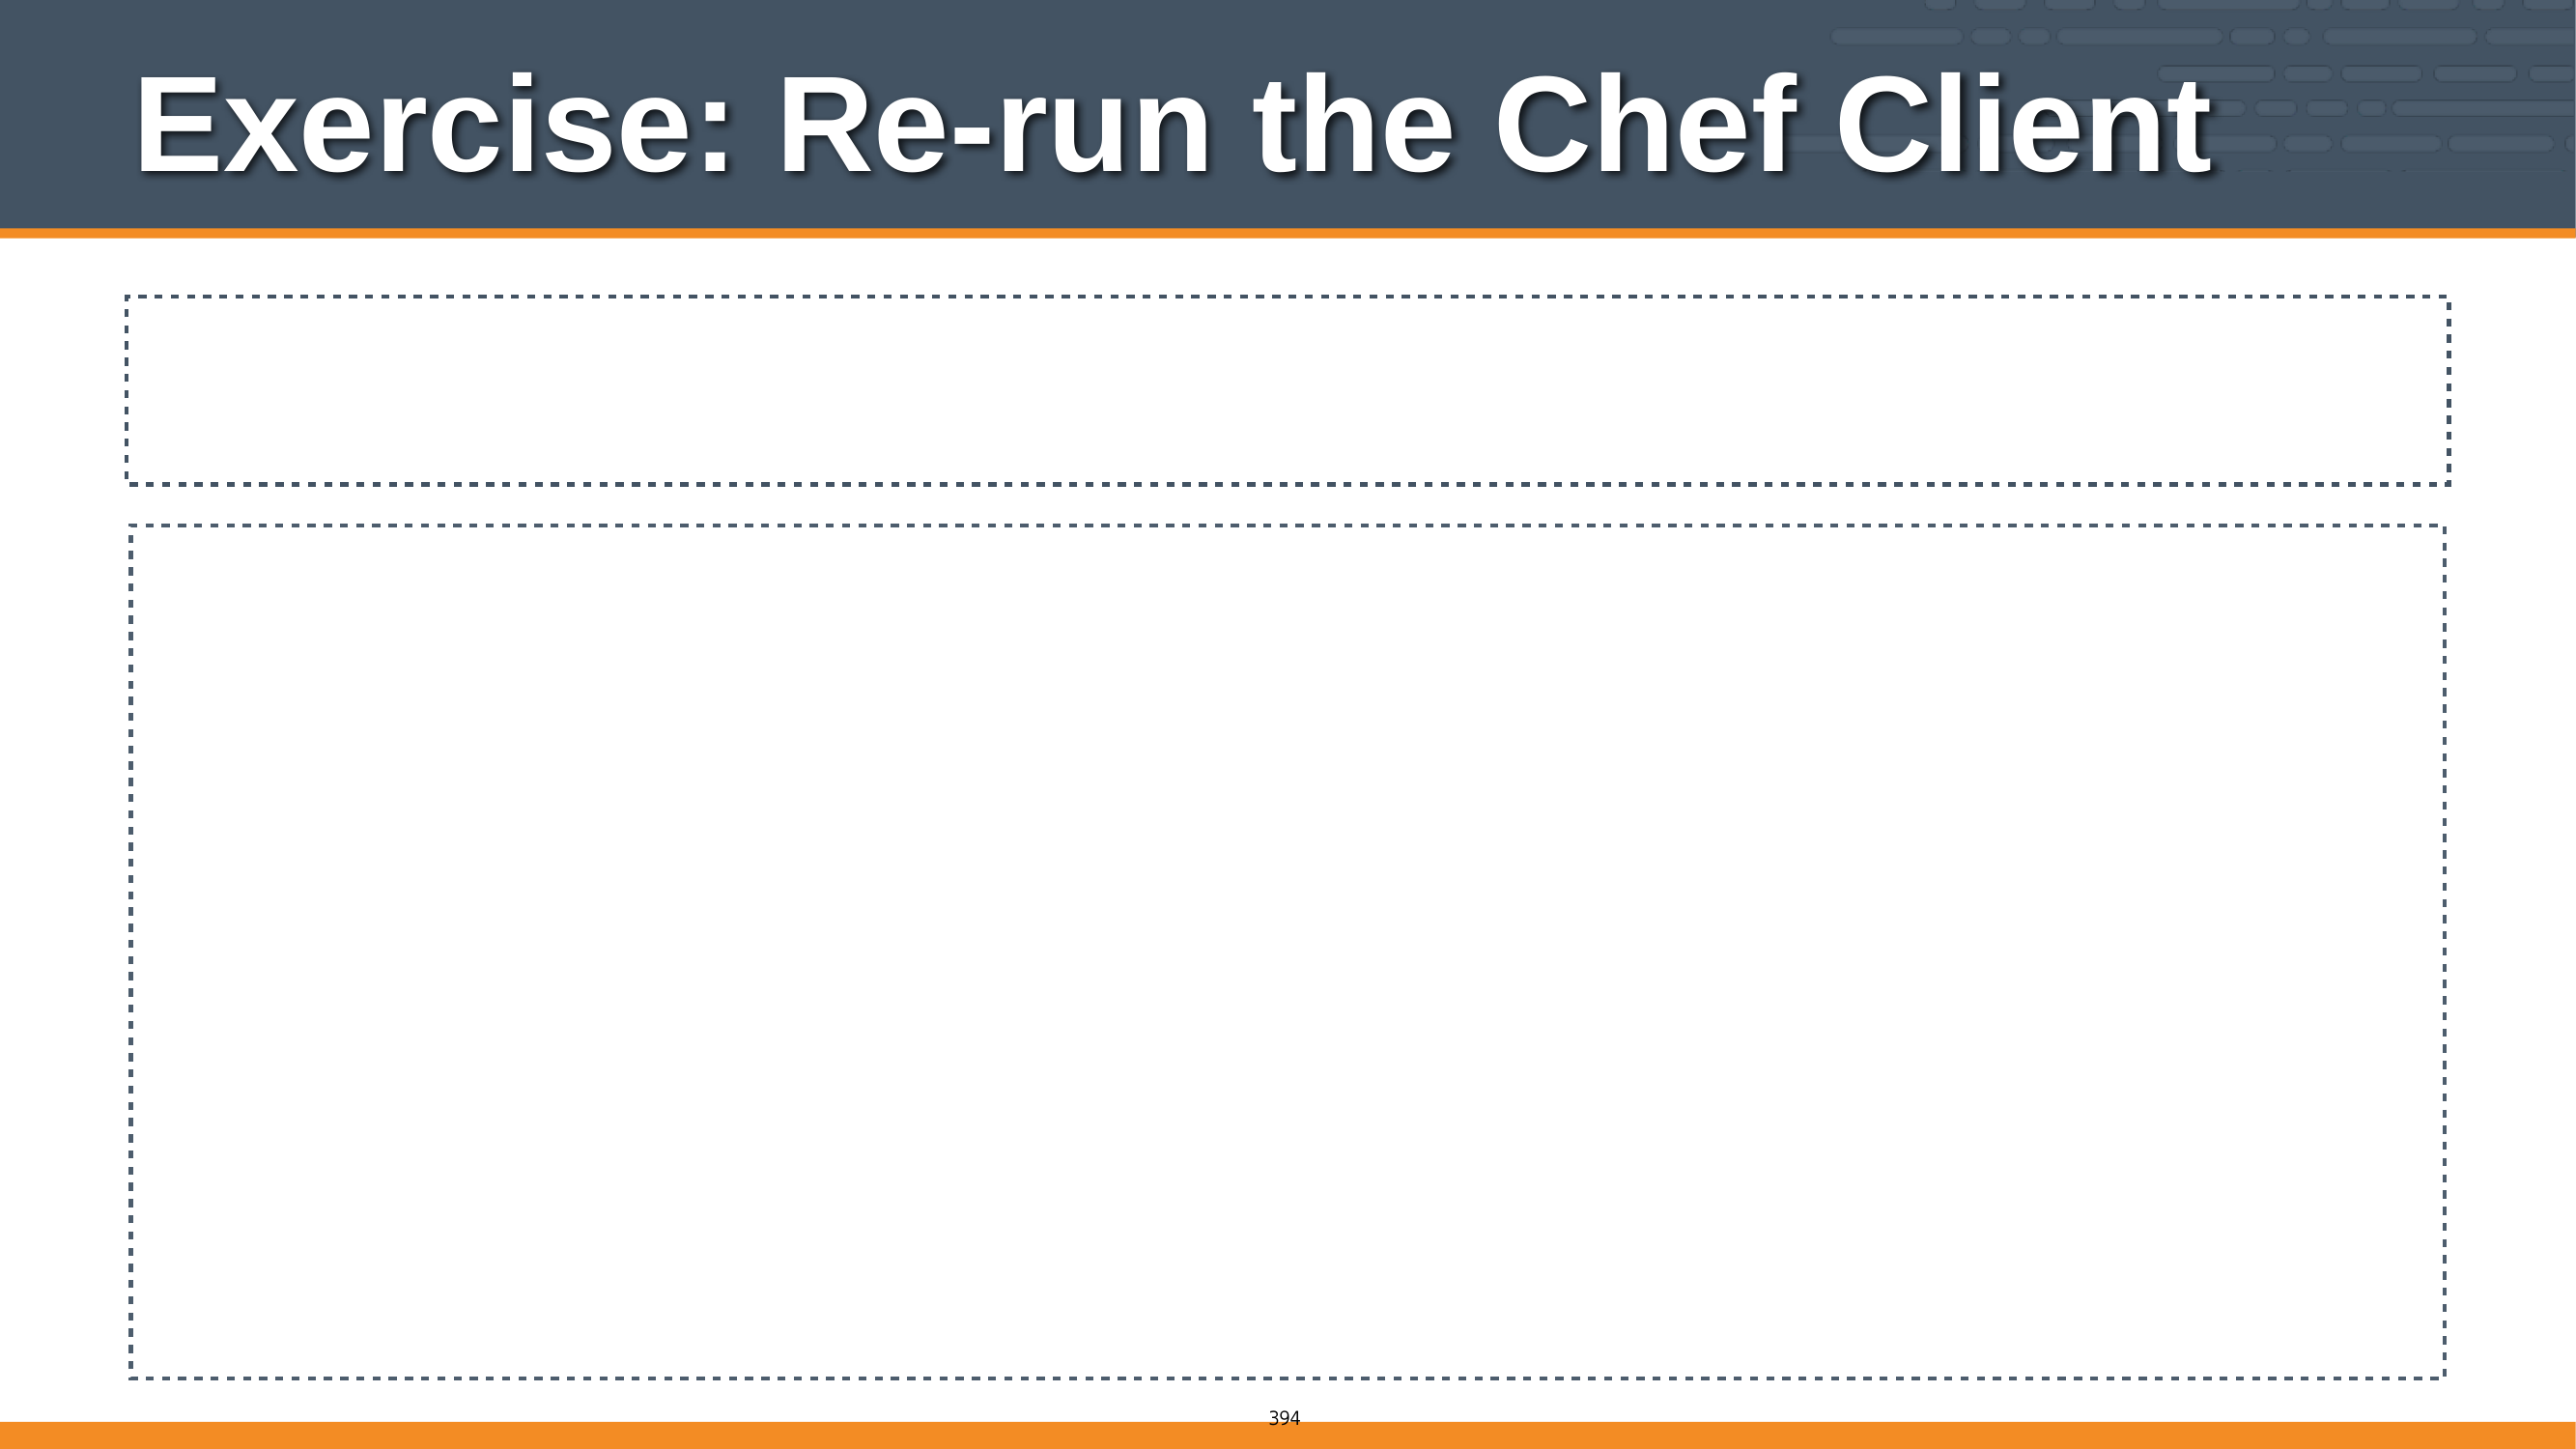

# Exercise: Re-run the Chef Client
chef@node1:~$ sudo chef-client
Forking chef instance to converge...
Starting Chef Client, version 11.8.2
*** Chef 11.8.2 ***
Chef-client pid: 15350
Run List is [recipe[apache], recipe[motd]]
Run List expands to [apache, motd]
Starting Chef Run for node1
…
template[/etc/motd] updated file contents /etc/motd

    - update content in file /etc/motd from 62ebb9 to d36e1f
        (current file is binary, diff output suppressed)
    - restore selinux security context

Chef Run complete in 5.634796214 seconds
Running report handlers
Report handlers complete
Chef Client finished, 1 resources updated
Sending resource update report (run-id: 06efc909-6740-49bb-971d-82657e066236)
394